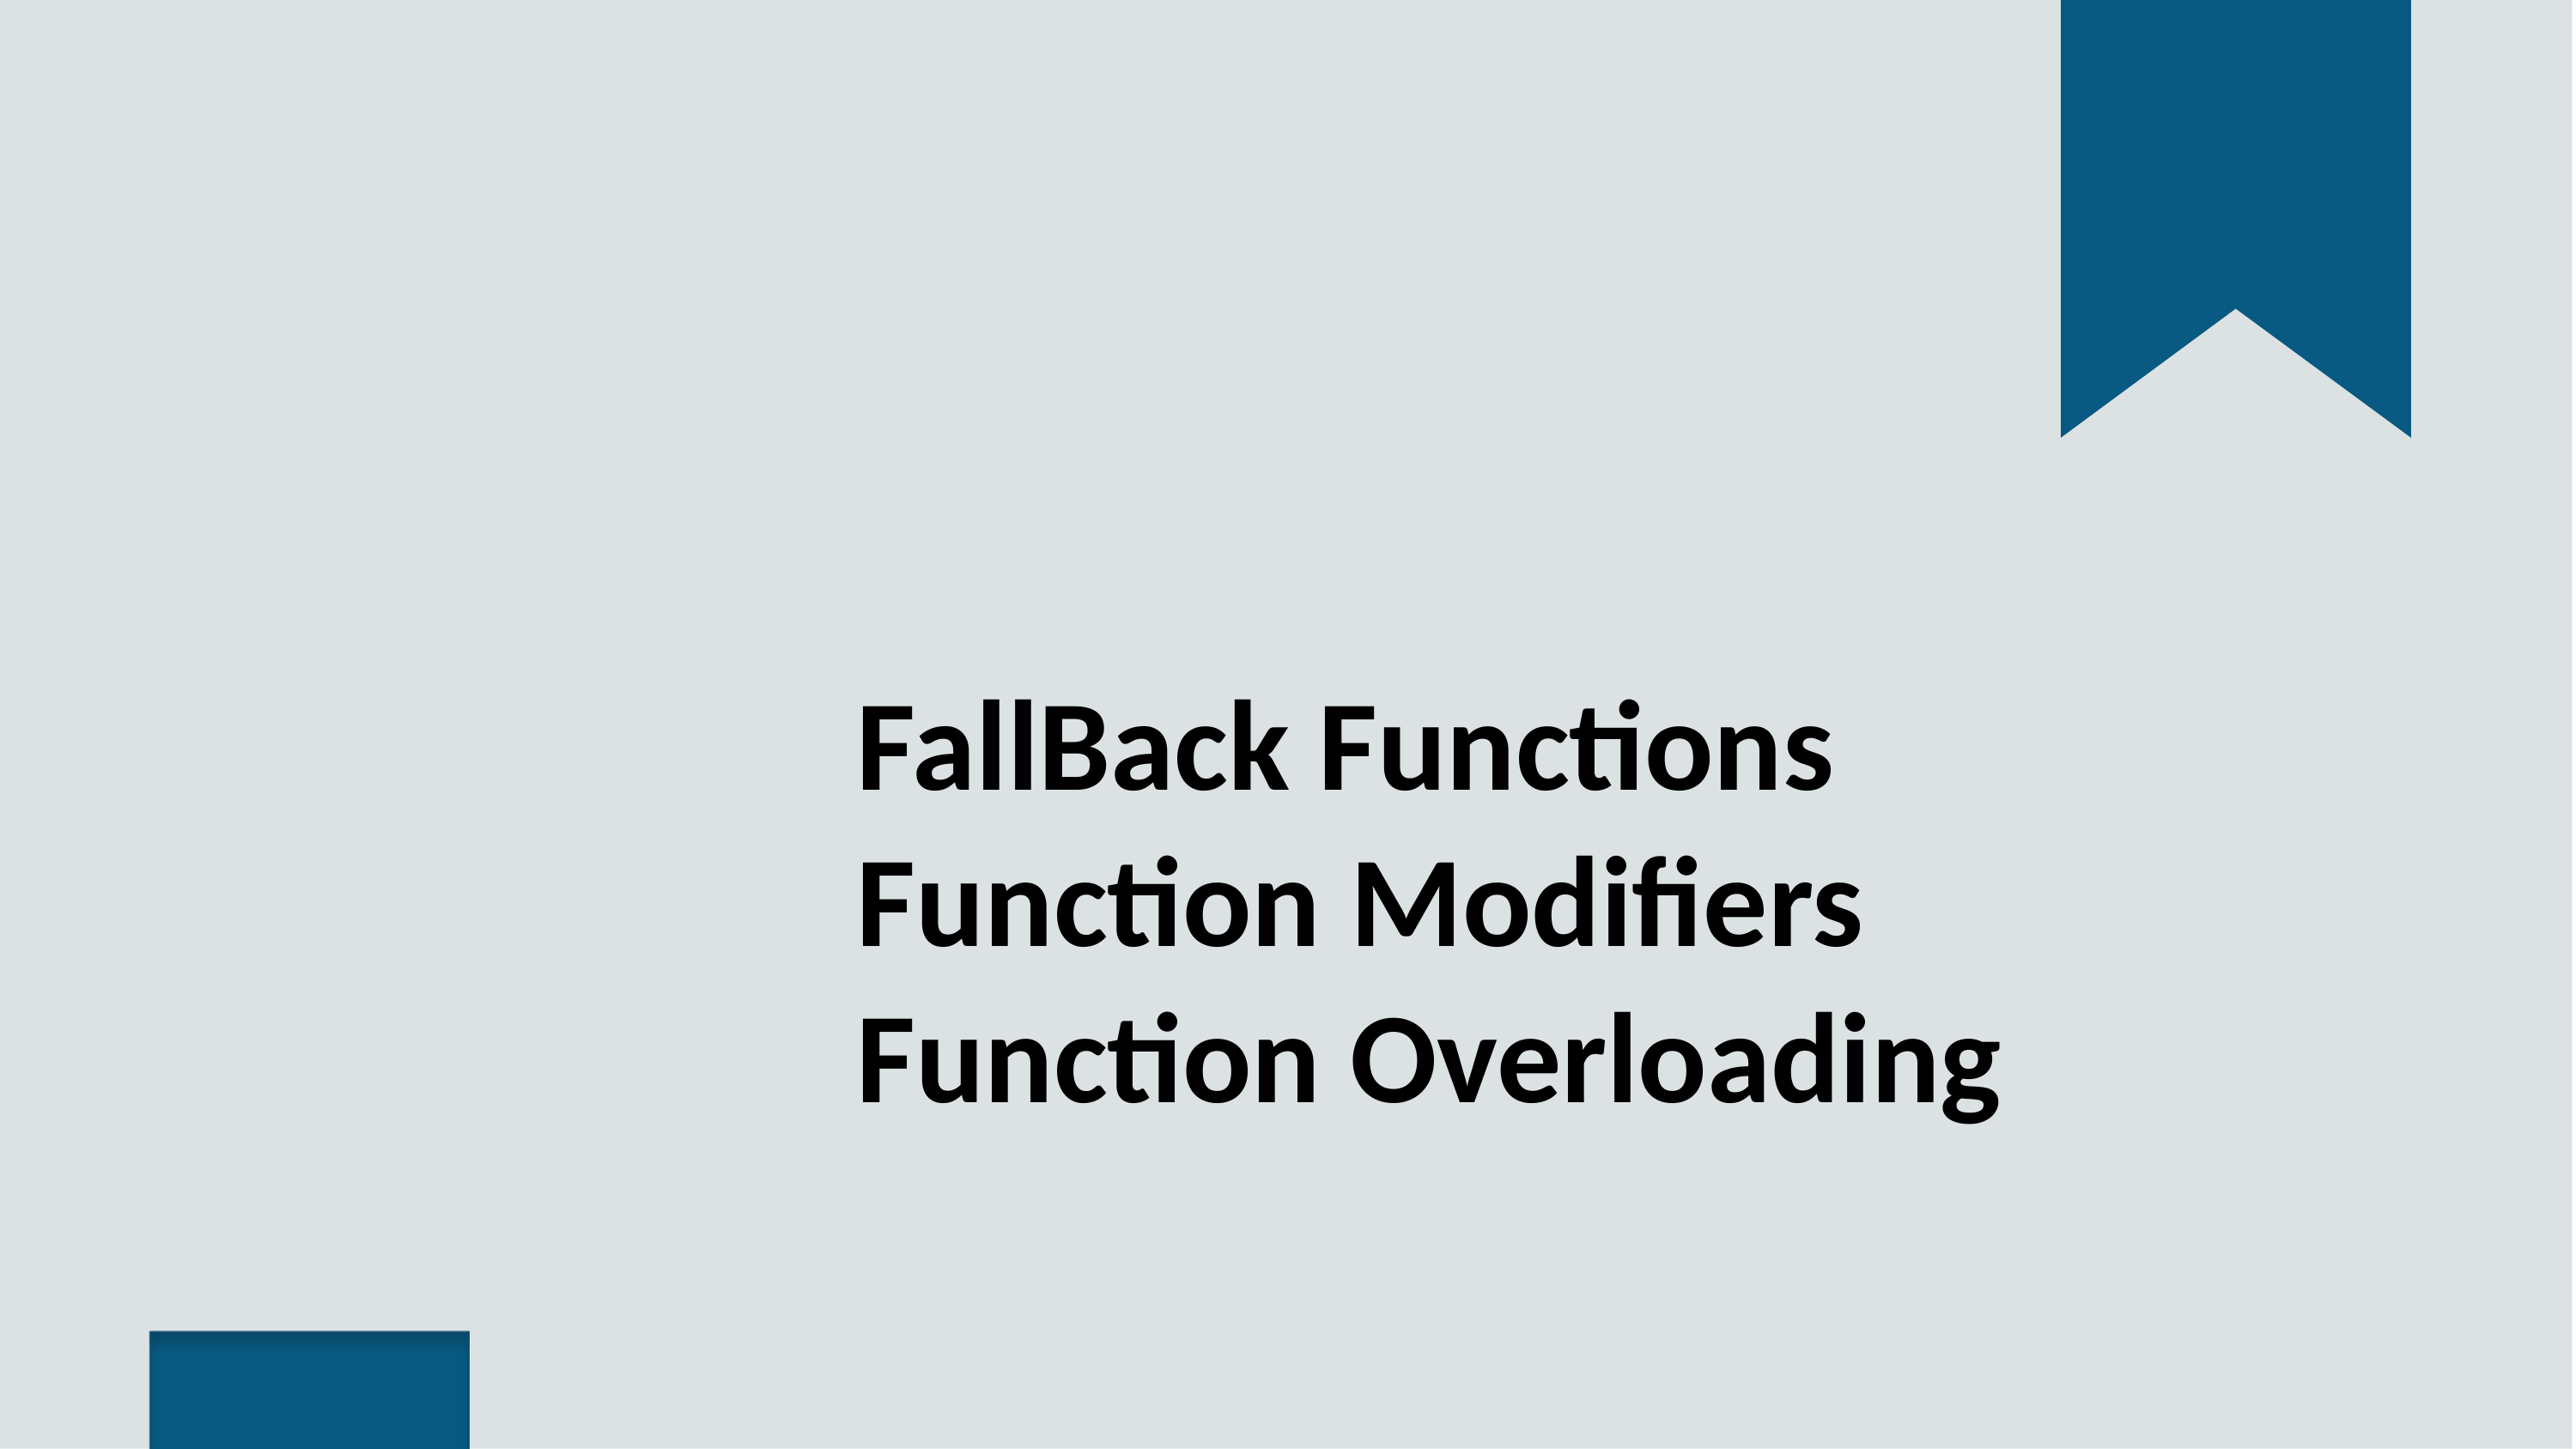

FallBack Functions
						Function Modifiers
						Function Overloading

Copyright © 2017, edureka and/or its affiliates. All rights reserved.